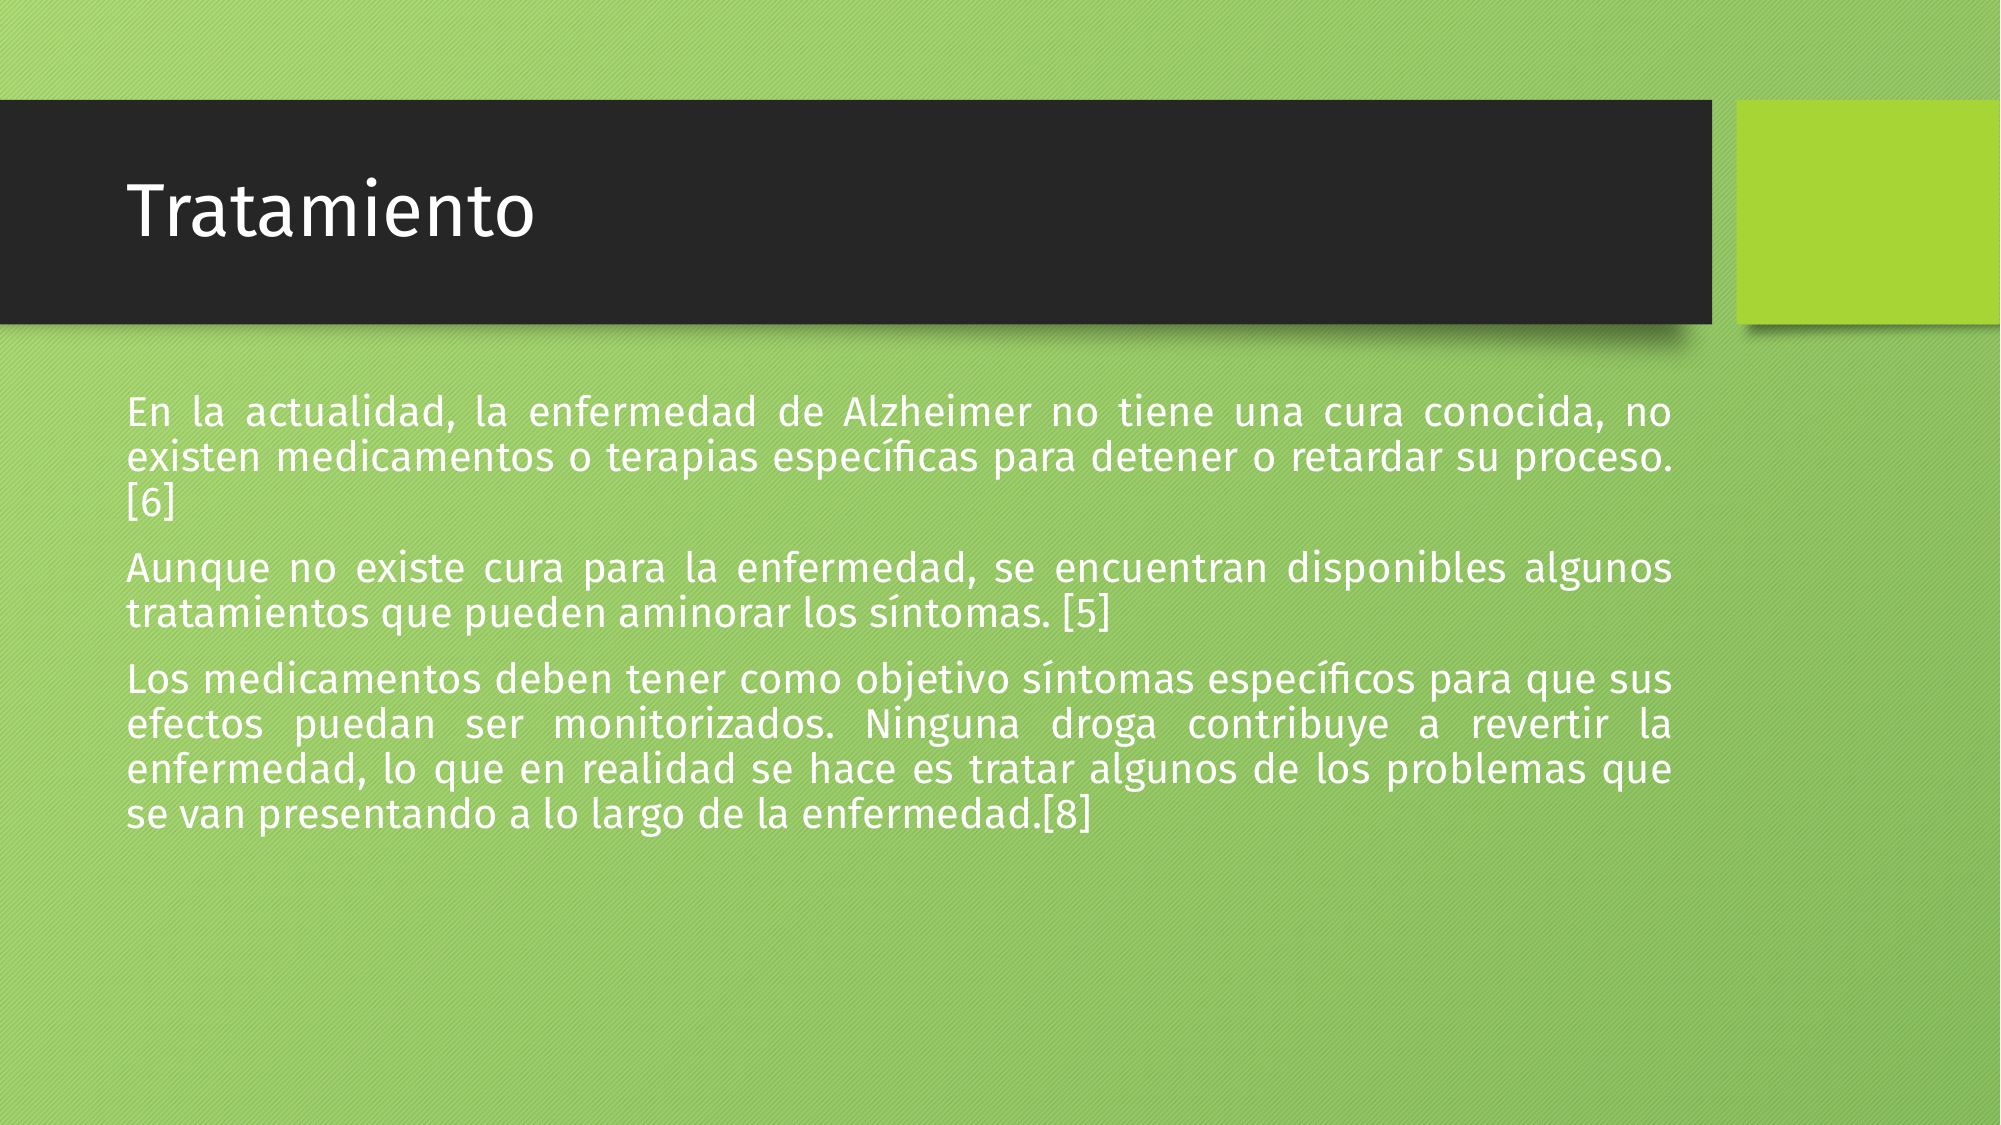

# Tratamiento
En la actualidad, la enfermedad de Alzheimer no tiene una cura conocida, no existen medicamentos o terapias específicas para detener o retardar su proceso. [6]
Aunque no existe cura para la enfermedad, se encuentran disponibles algunos tratamientos que pueden aminorar los síntomas. [5]
Los medicamentos deben tener como objetivo síntomas específicos para que sus efectos puedan ser monitorizados. Ninguna droga contribuye a revertir la enfermedad, lo que en realidad se hace es tratar algunos de los problemas que se van presentando a lo largo de la enfermedad.[8]